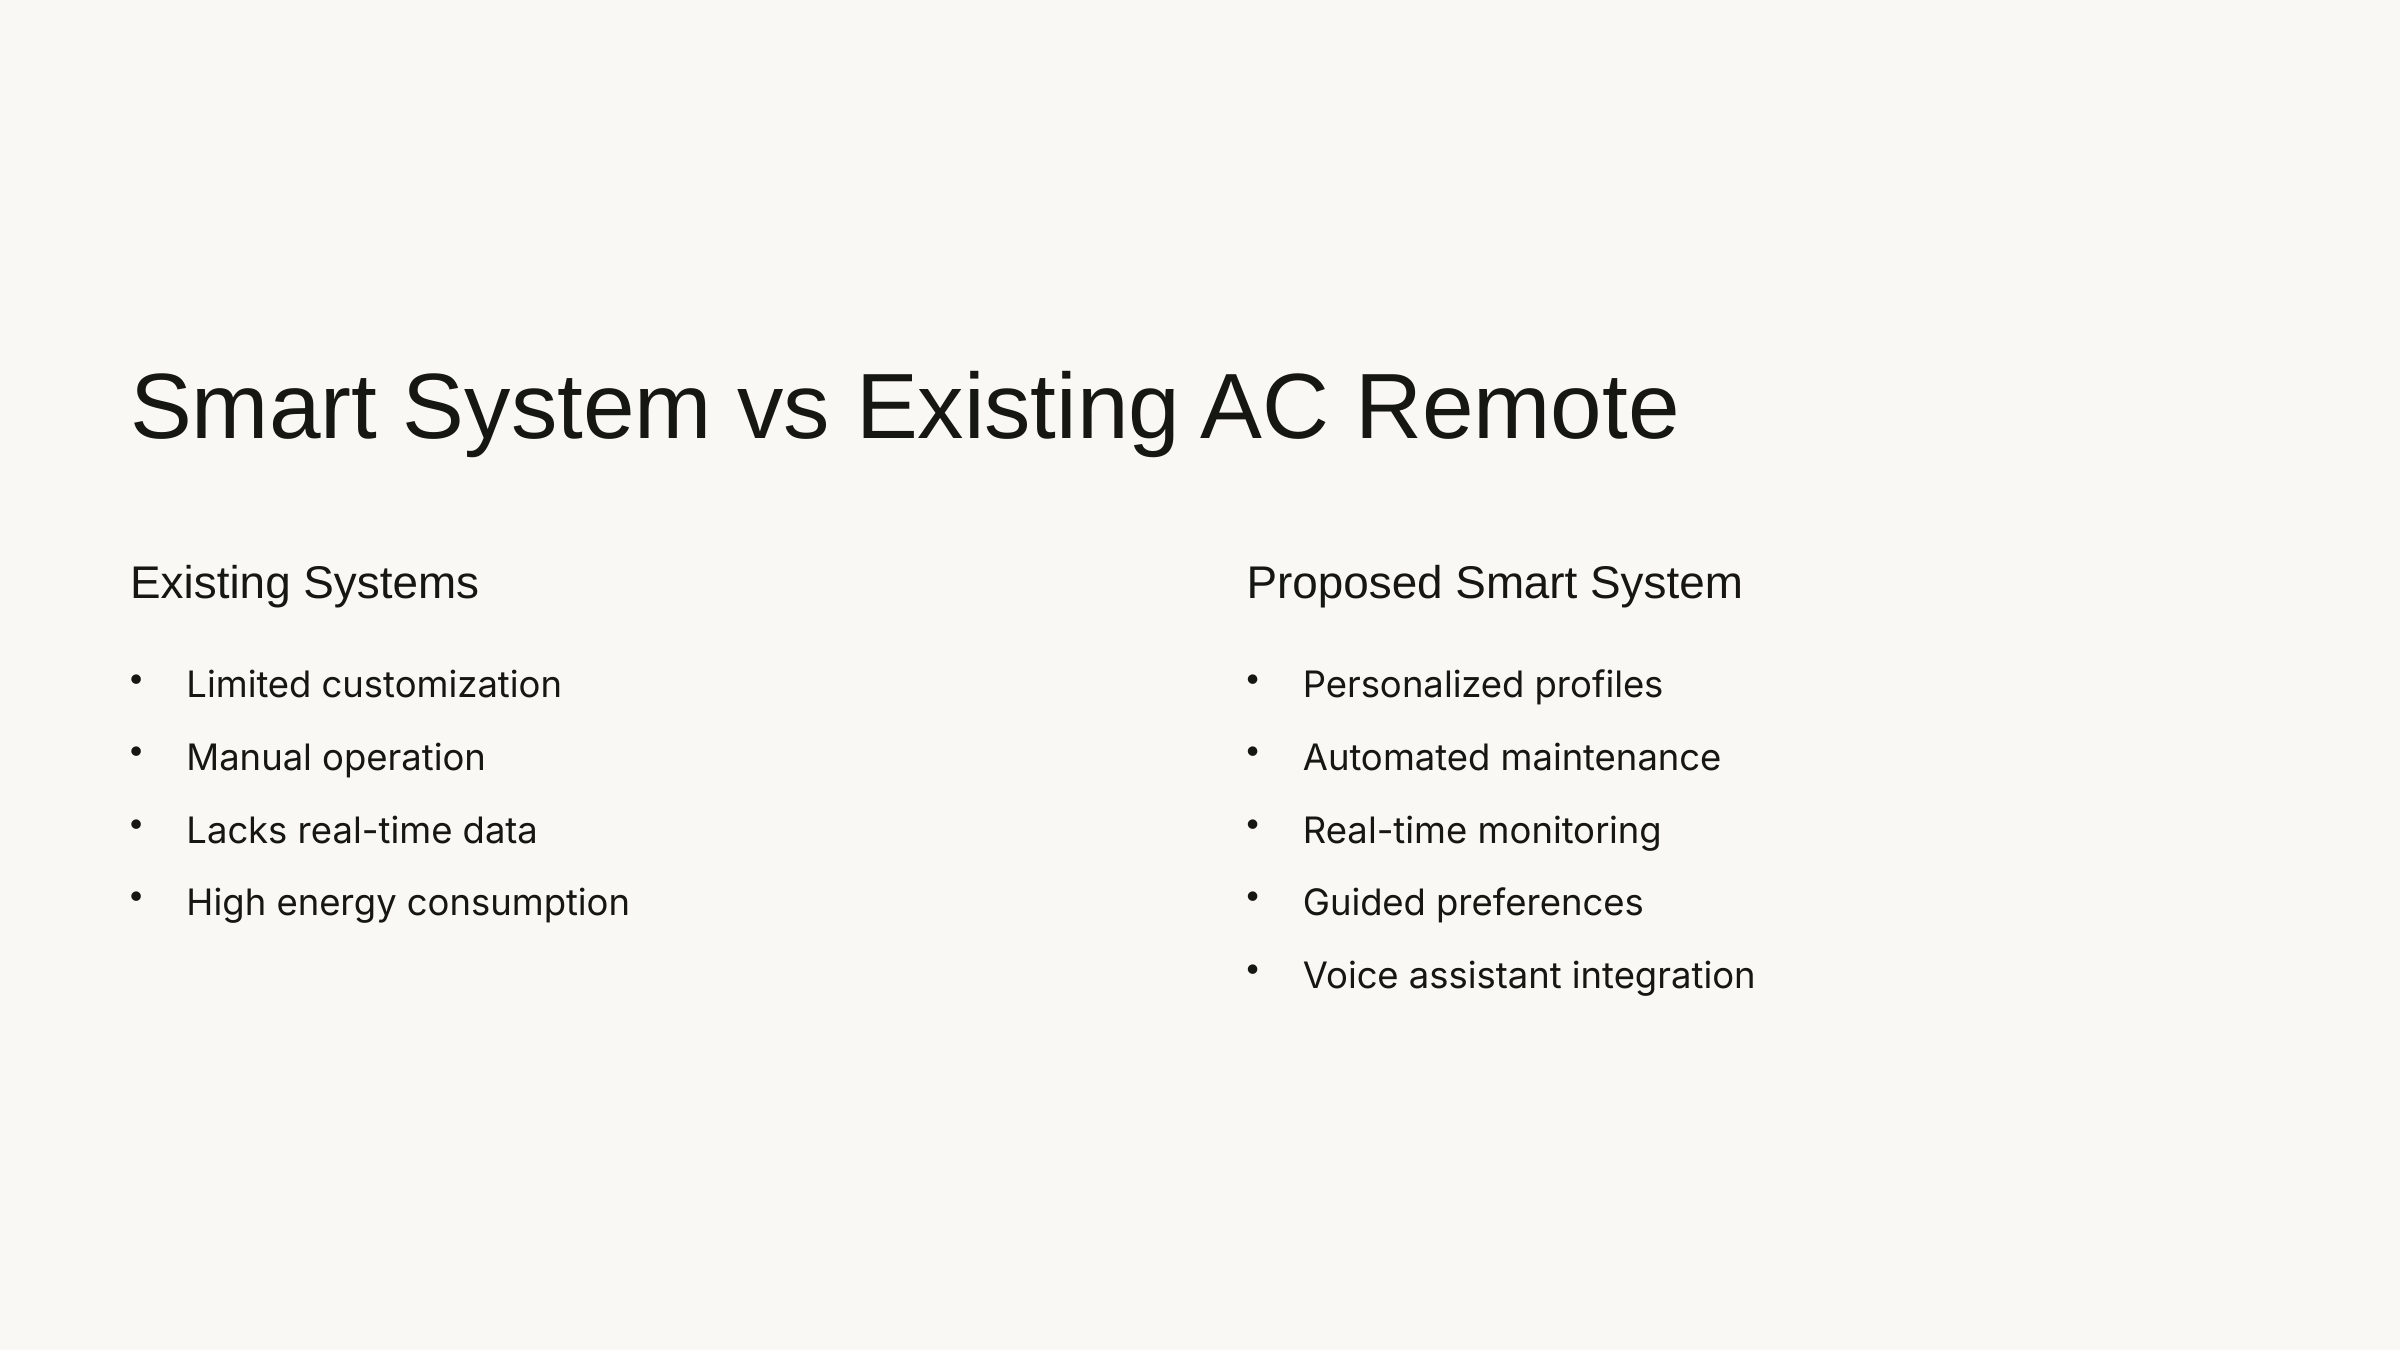

Smart System vs Existing AC Remote
Existing Systems
Proposed Smart System
Limited customization
Personalized profiles
Manual operation
Automated maintenance
Lacks real-time data
Real-time monitoring
High energy consumption
Guided preferences
Voice assistant integration